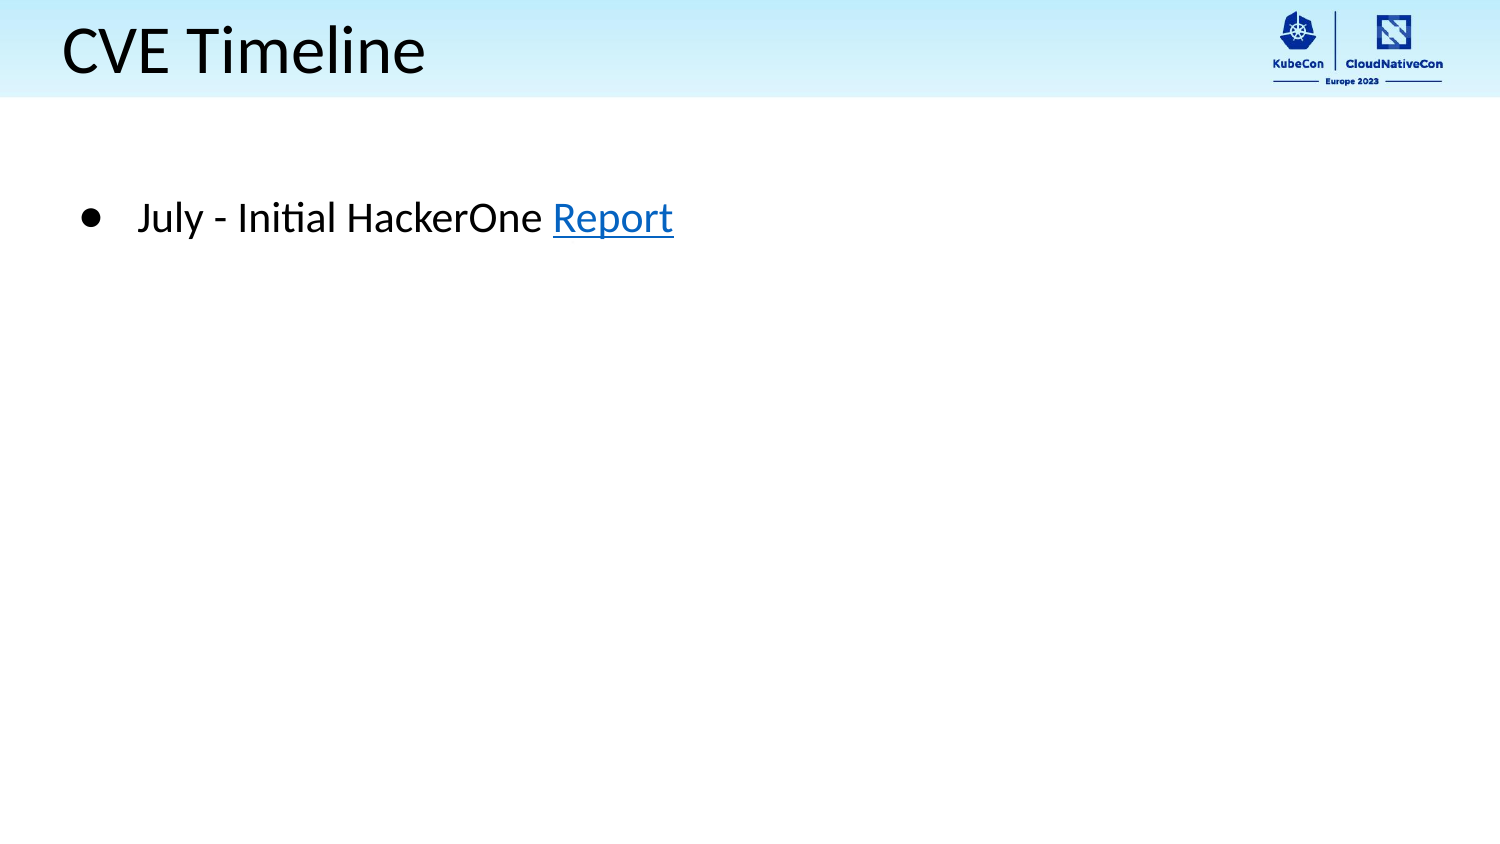

CVE Timeline
July - Initial HackerOne Report